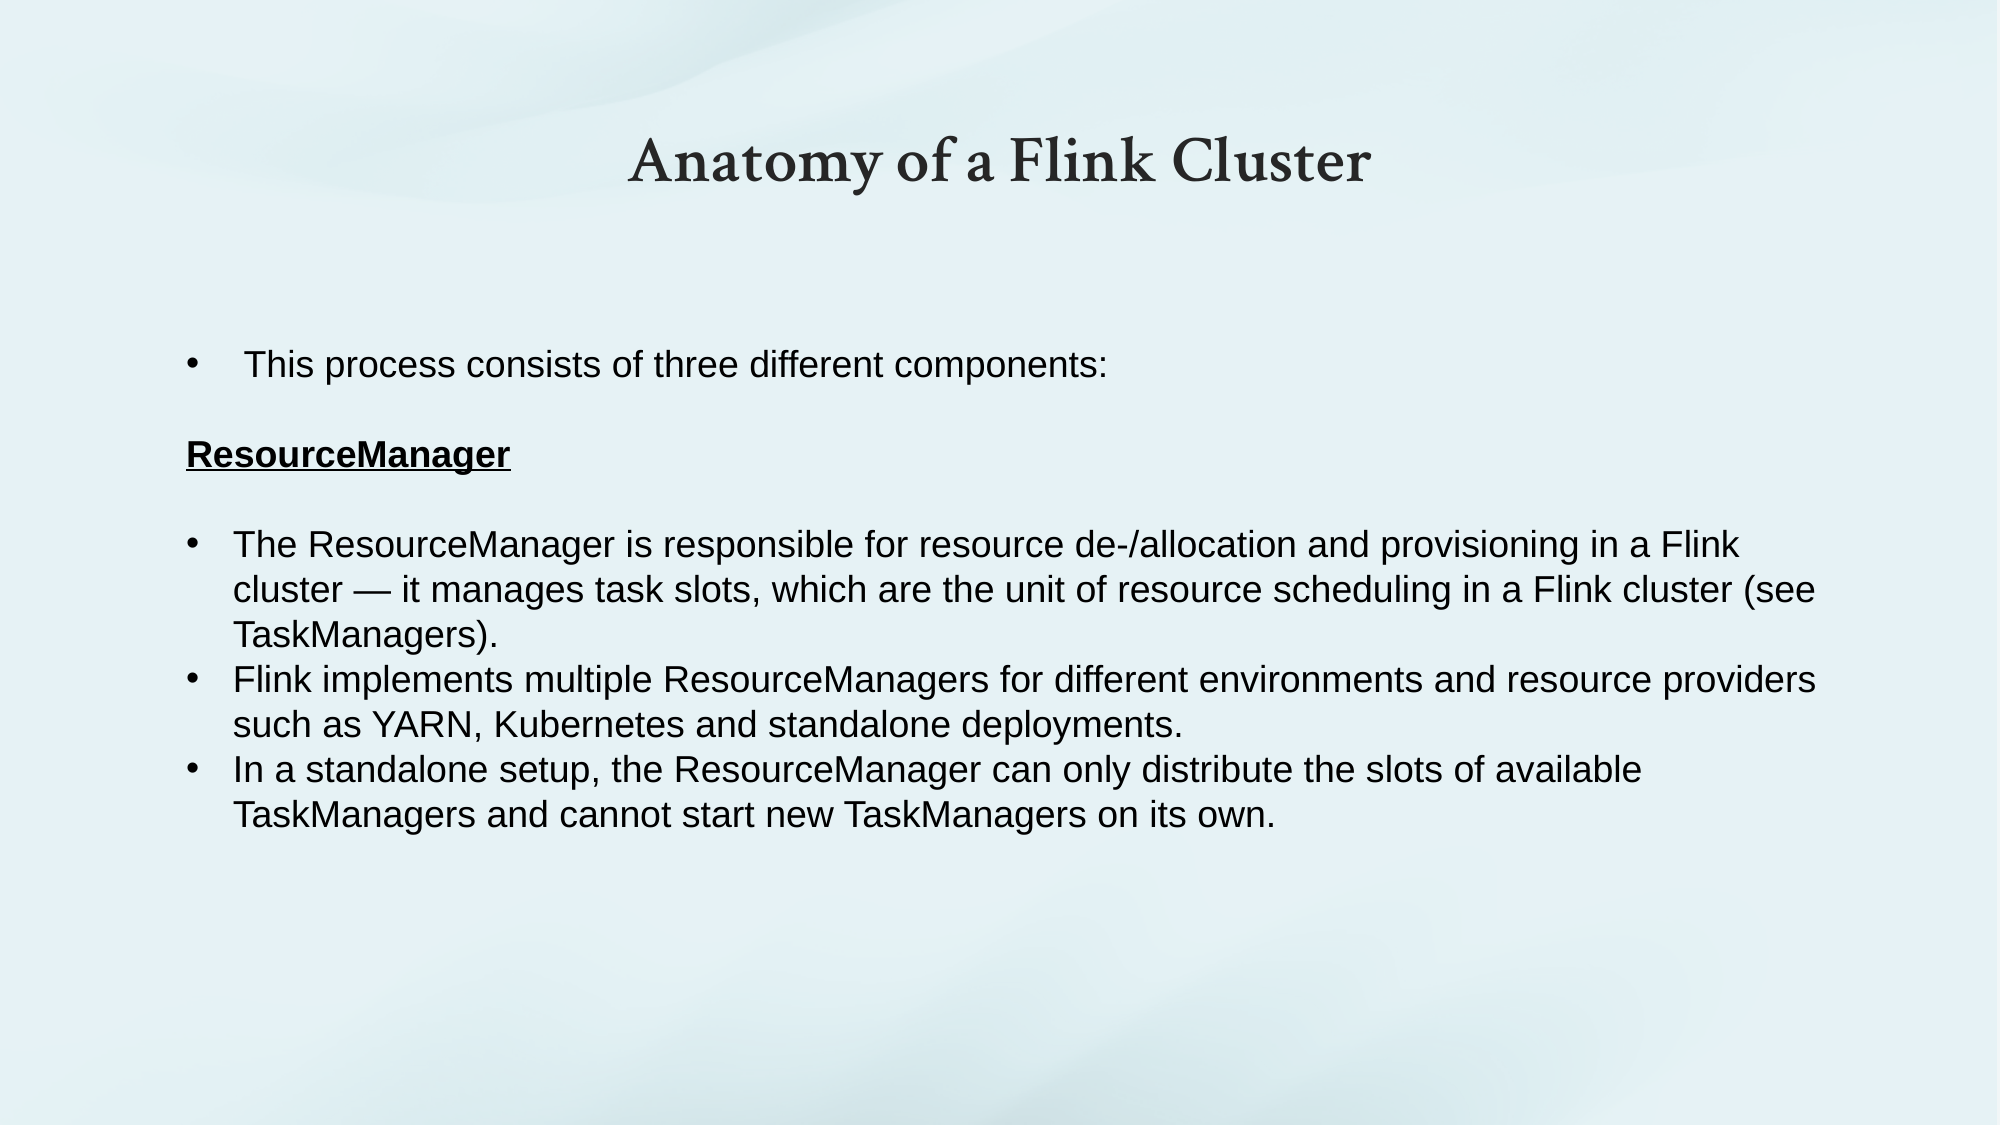

# Anatomy of a Flink Cluster

 This process consists of three different components:

ResourceManager

The ResourceManager is responsible for resource de-/allocation and provisioning in a Flink cluster — it manages task slots, which are the unit of resource scheduling in a Flink cluster (see TaskManagers).
Flink implements multiple ResourceManagers for different environments and resource providers such as YARN, Kubernetes and standalone deployments.
In a standalone setup, the ResourceManager can only distribute the slots of available TaskManagers and cannot start new TaskManagers on its own.